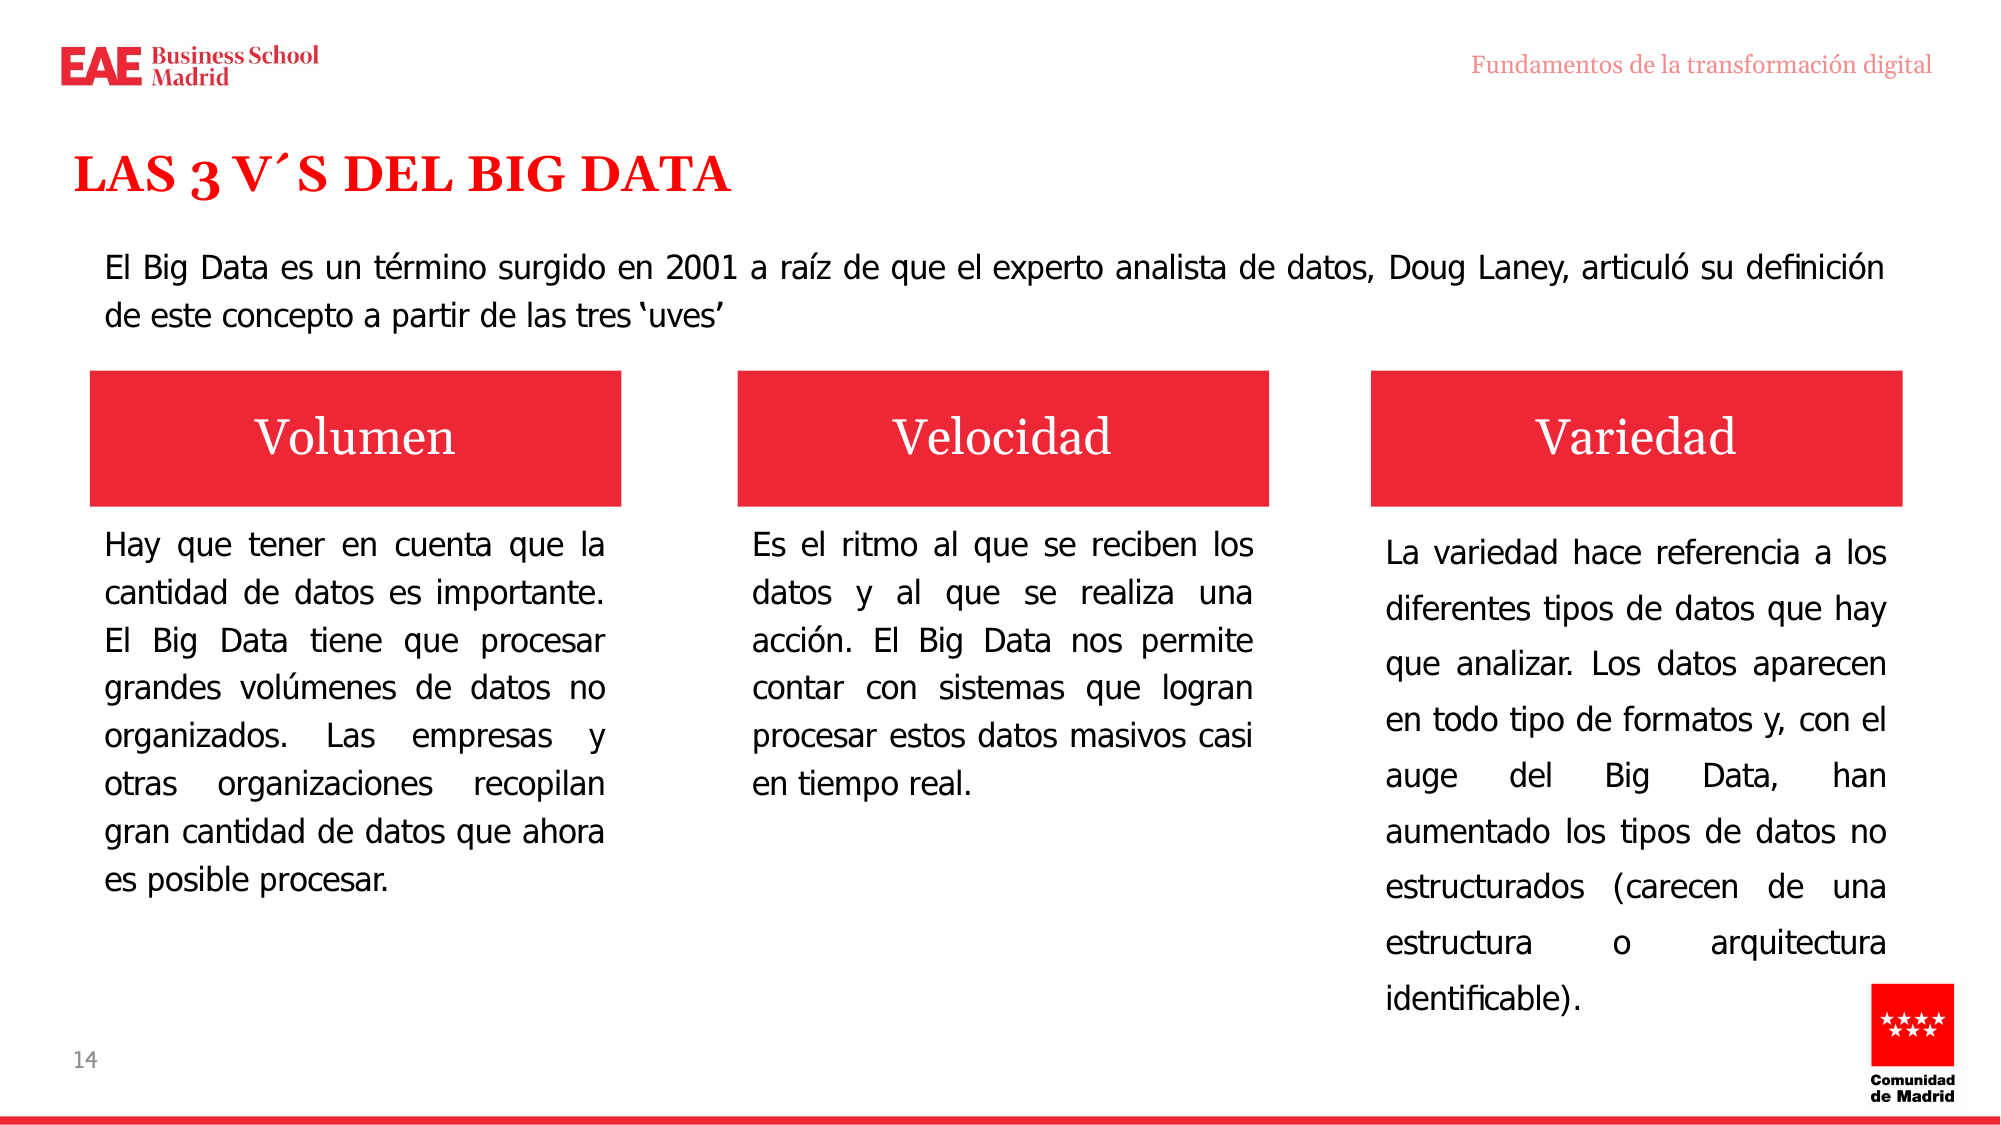

Fundamentos de la transformación digital
# LAS 3 V´S DEL BIG DATA
El Big Data es un término surgido en 2001 a raíz de que el experto analista de datos, Doug Laney, articuló su definición de este concepto a partir de las tres ‘uves’
Volumen
Velocidad
Variedad
Hay que tener en cuenta que la cantidad de datos es importante. El Big Data tiene que procesar grandes volúmenes de datos no organizados. Las empresas y otras organizaciones recopilan gran cantidad de datos que ahora es posible procesar.

Es el ritmo al que se reciben los datos y al que se realiza una acción. El Big Data nos permite contar con sistemas que logran procesar estos datos masivos casi en tiempo real.

La variedad hace referencia a los diferentes tipos de datos que hay que analizar. Los datos aparecen en todo tipo de formatos y, con el auge del Big Data, han aumentado los tipos de datos no estructurados (carecen de una estructura o arquitectura identificable).

14